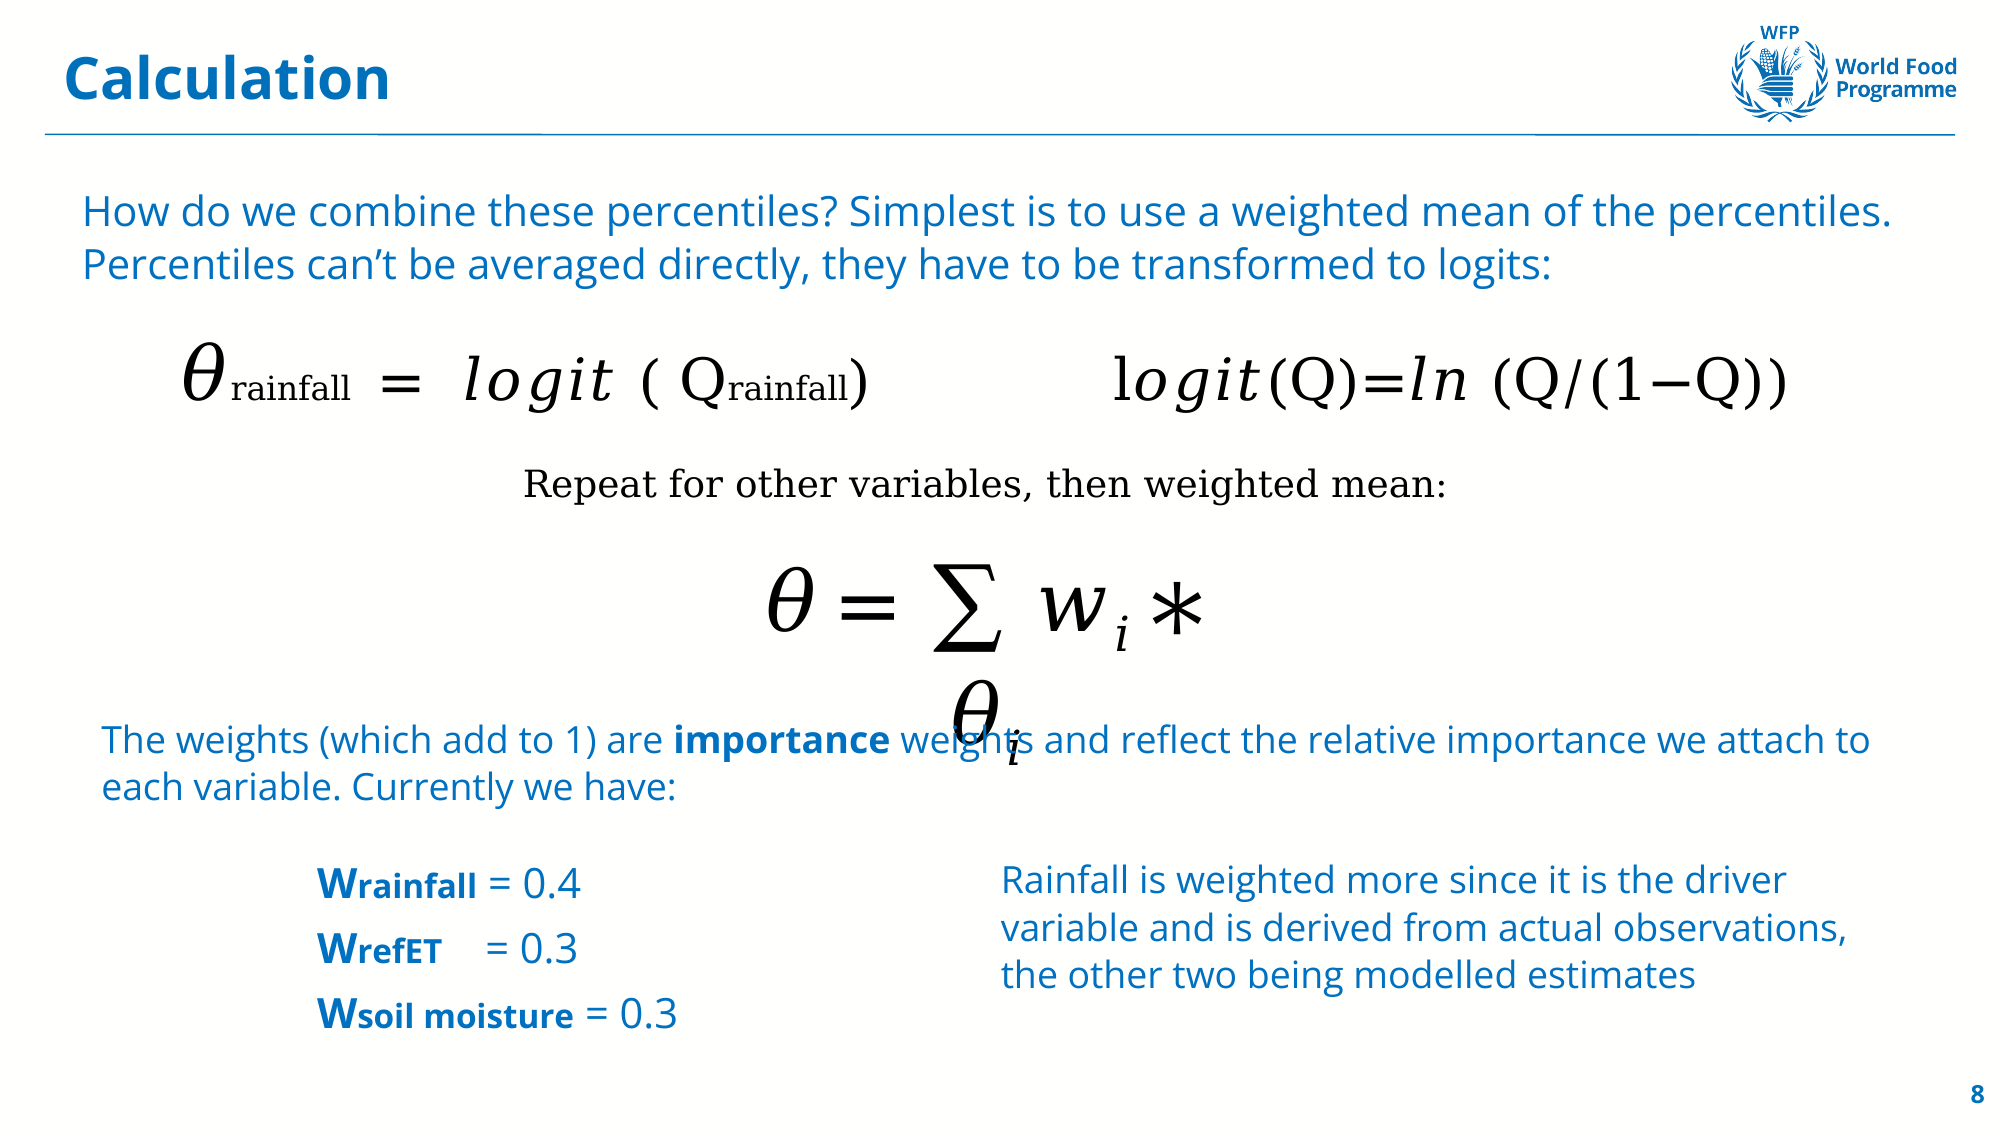

Calculation
How do we combine these percentiles? Simplest is to use a weighted mean of the percentiles. Percentiles can’t be averaged directly, they have to be transformed to logits:

𝜃rainfall   =  𝑙𝑜𝑔𝑖𝑡 ( Qrainfall)             l𝑜𝑔𝑖𝑡(Q)=𝑙𝑛 (Q/(1−Q))
Repeat for other variables, then weighted mean:
𝜃 = ∑ 𝑤𝑖 ∗ 𝜃𝑖
The weights (which add to 1) are importance weights and reflect the relative importance we attach to each variable. Currently we have:
Wrainfall = 0.4
WrefET    = 0.3
Wsoil moisture = 0.3
Rainfall is weighted more since it is the driver variable and is derived from actual observations, the other two being modelled estimates
8